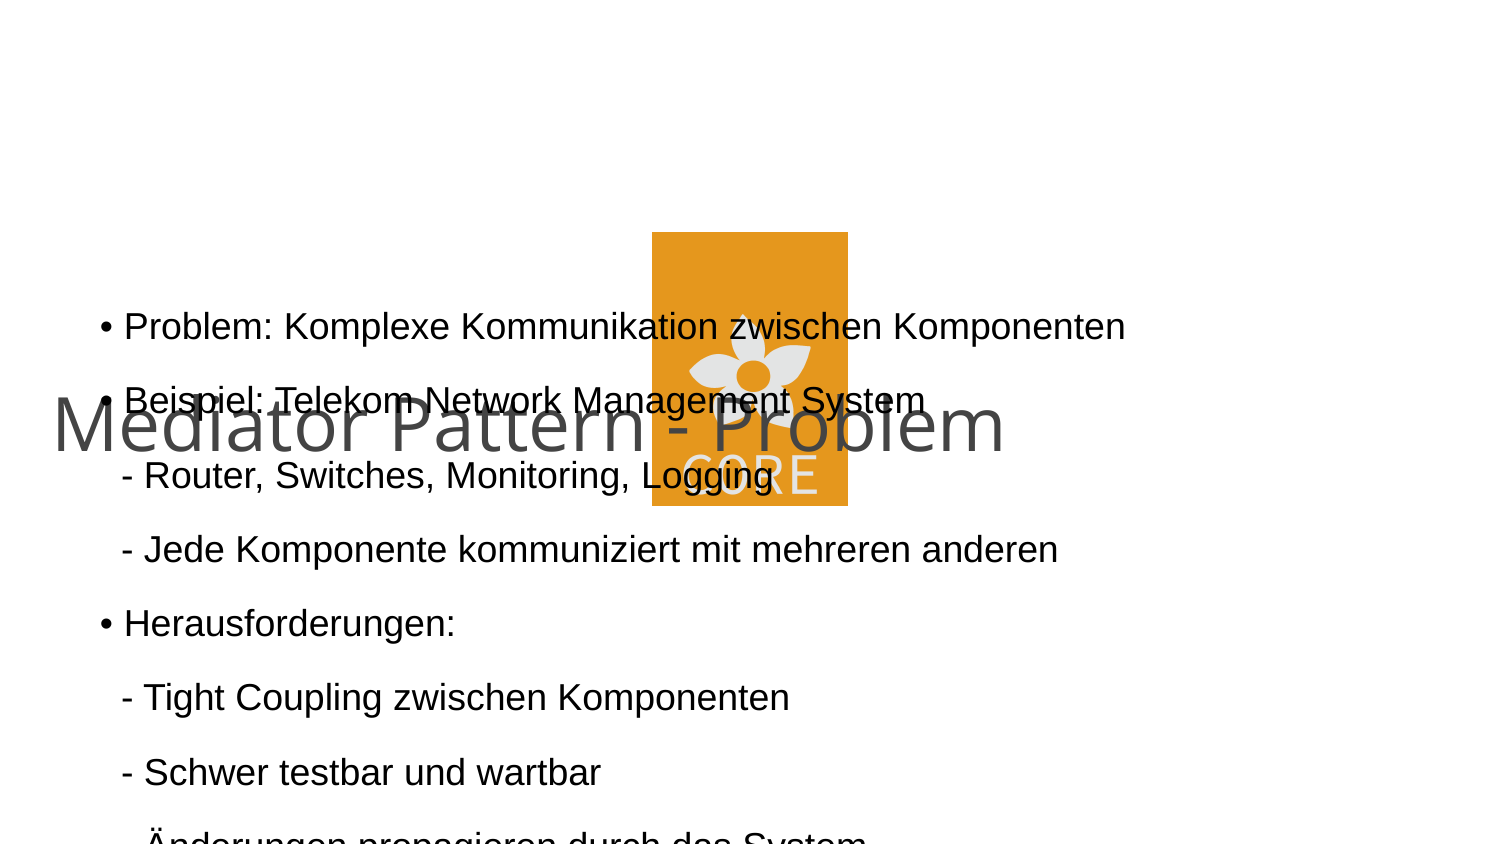

# Mediator Pattern - Problem

• Problem: Komplexe Kommunikation zwischen Komponenten
• Beispiel: Telekom Network Management System
  - Router, Switches, Monitoring, Logging
  - Jede Komponente kommuniziert mit mehreren anderen
• Herausforderungen:
  - Tight Coupling zwischen Komponenten
  - Schwer testbar und wartbar
  - Änderungen propagieren durch das System
  - Komplexe Abhängigkeitsgraphen